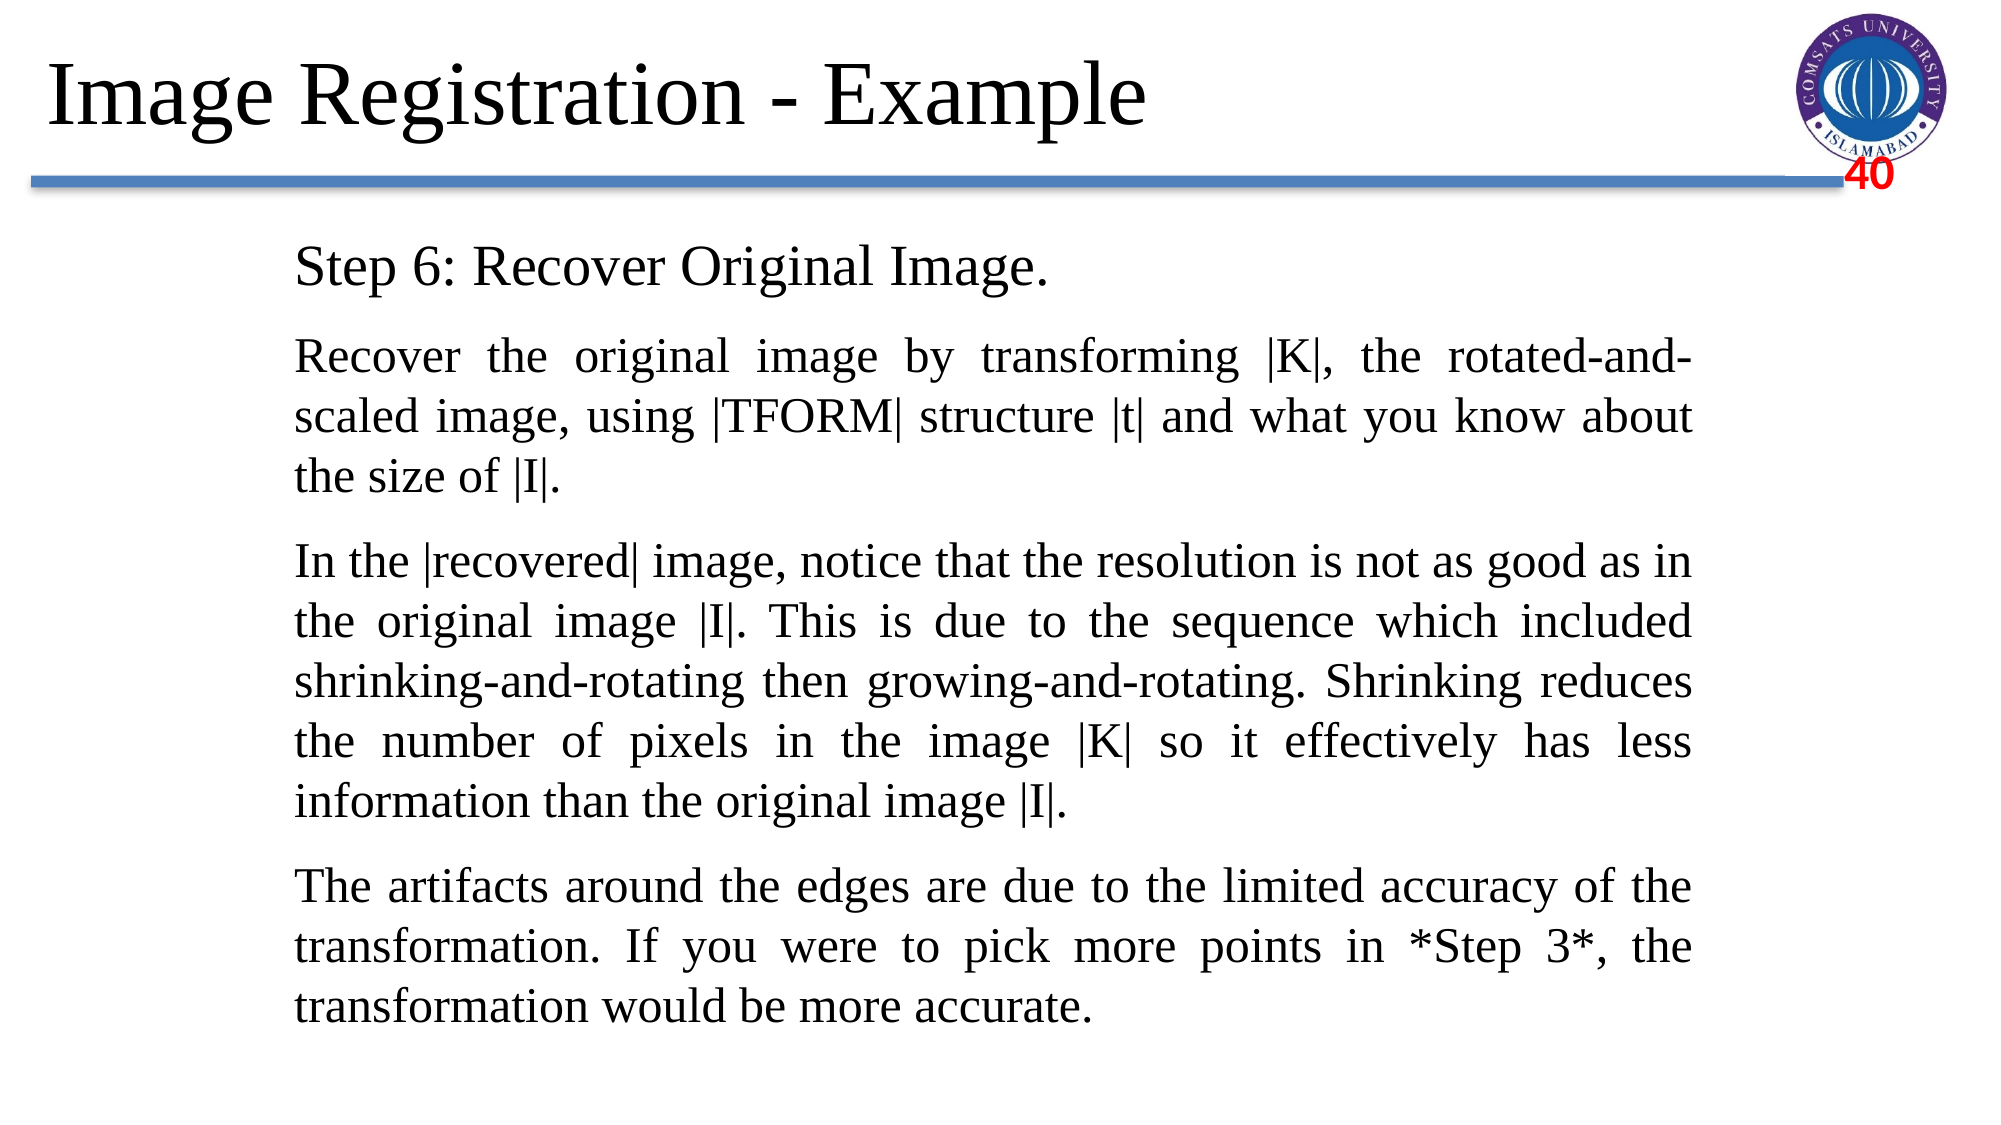

# Image Registration - Example
Step 6: Recover Original Image.
Recover the original image by transforming |K|, the rotated-and-scaled image, using |TFORM| structure |t| and what you know about the size of |I|.
In the |recovered| image, notice that the resolution is not as good as in the original image |I|. This is due to the sequence which included shrinking-and-rotating then growing-and-rotating. Shrinking reduces the number of pixels in the image |K| so it effectively has less information than the original image |I|.
The artifacts around the edges are due to the limited accuracy of the transformation. If you were to pick more points in *Step 3*, the transformation would be more accurate.